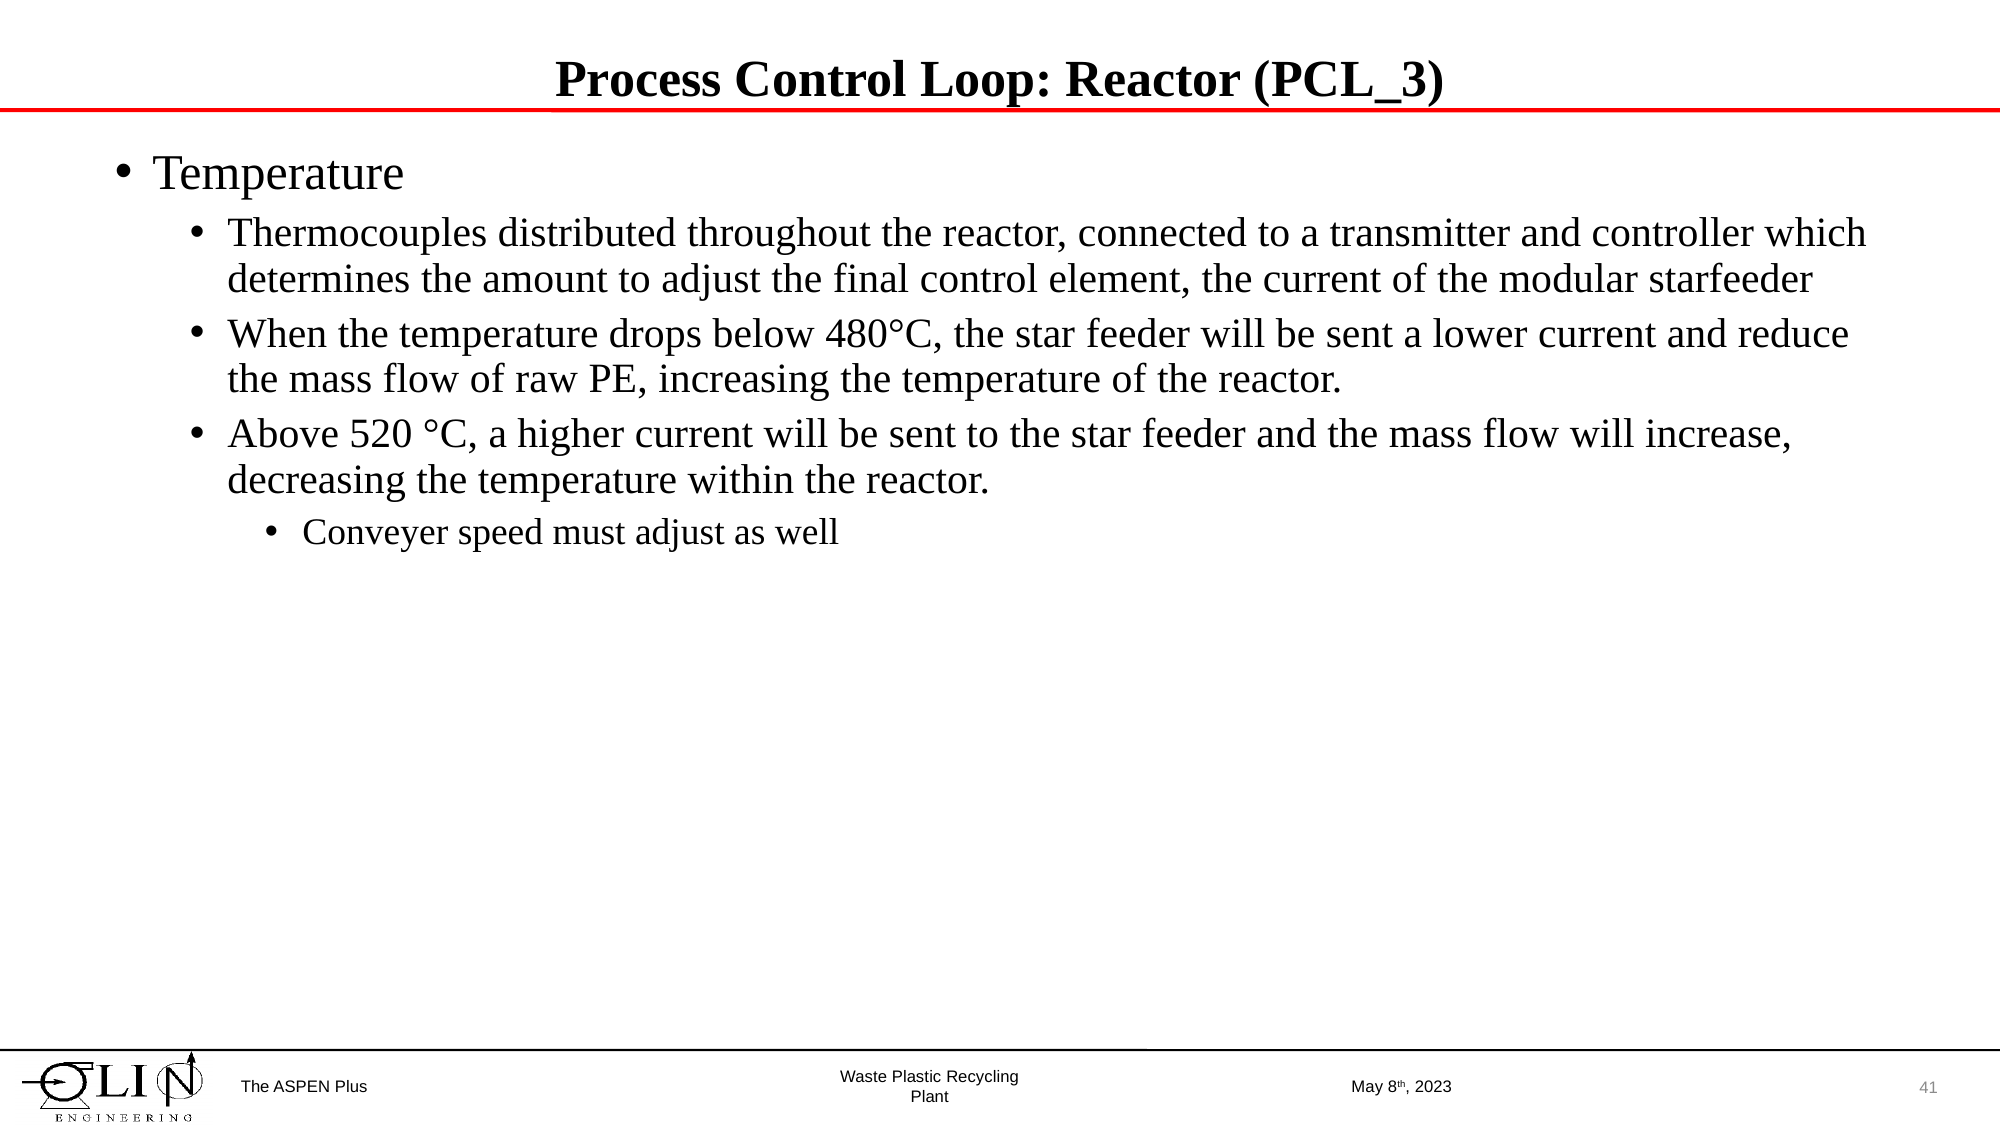

# Process Control Loop: Reactor (PCL_3)
Temperature
Thermocouples distributed throughout the reactor, connected to a transmitter and controller which determines the amount to adjust the final control element, the current of the modular starfeeder
When the temperature drops below 480°C, the star feeder will be sent a lower current and reduce the mass flow of raw PE, increasing the temperature of the reactor.
Above 520 °C, a higher current will be sent to the star feeder and the mass flow will increase, decreasing the temperature within the reactor.
Conveyer speed must adjust as well

The ASPEN Plus
May 8th, 2023
41